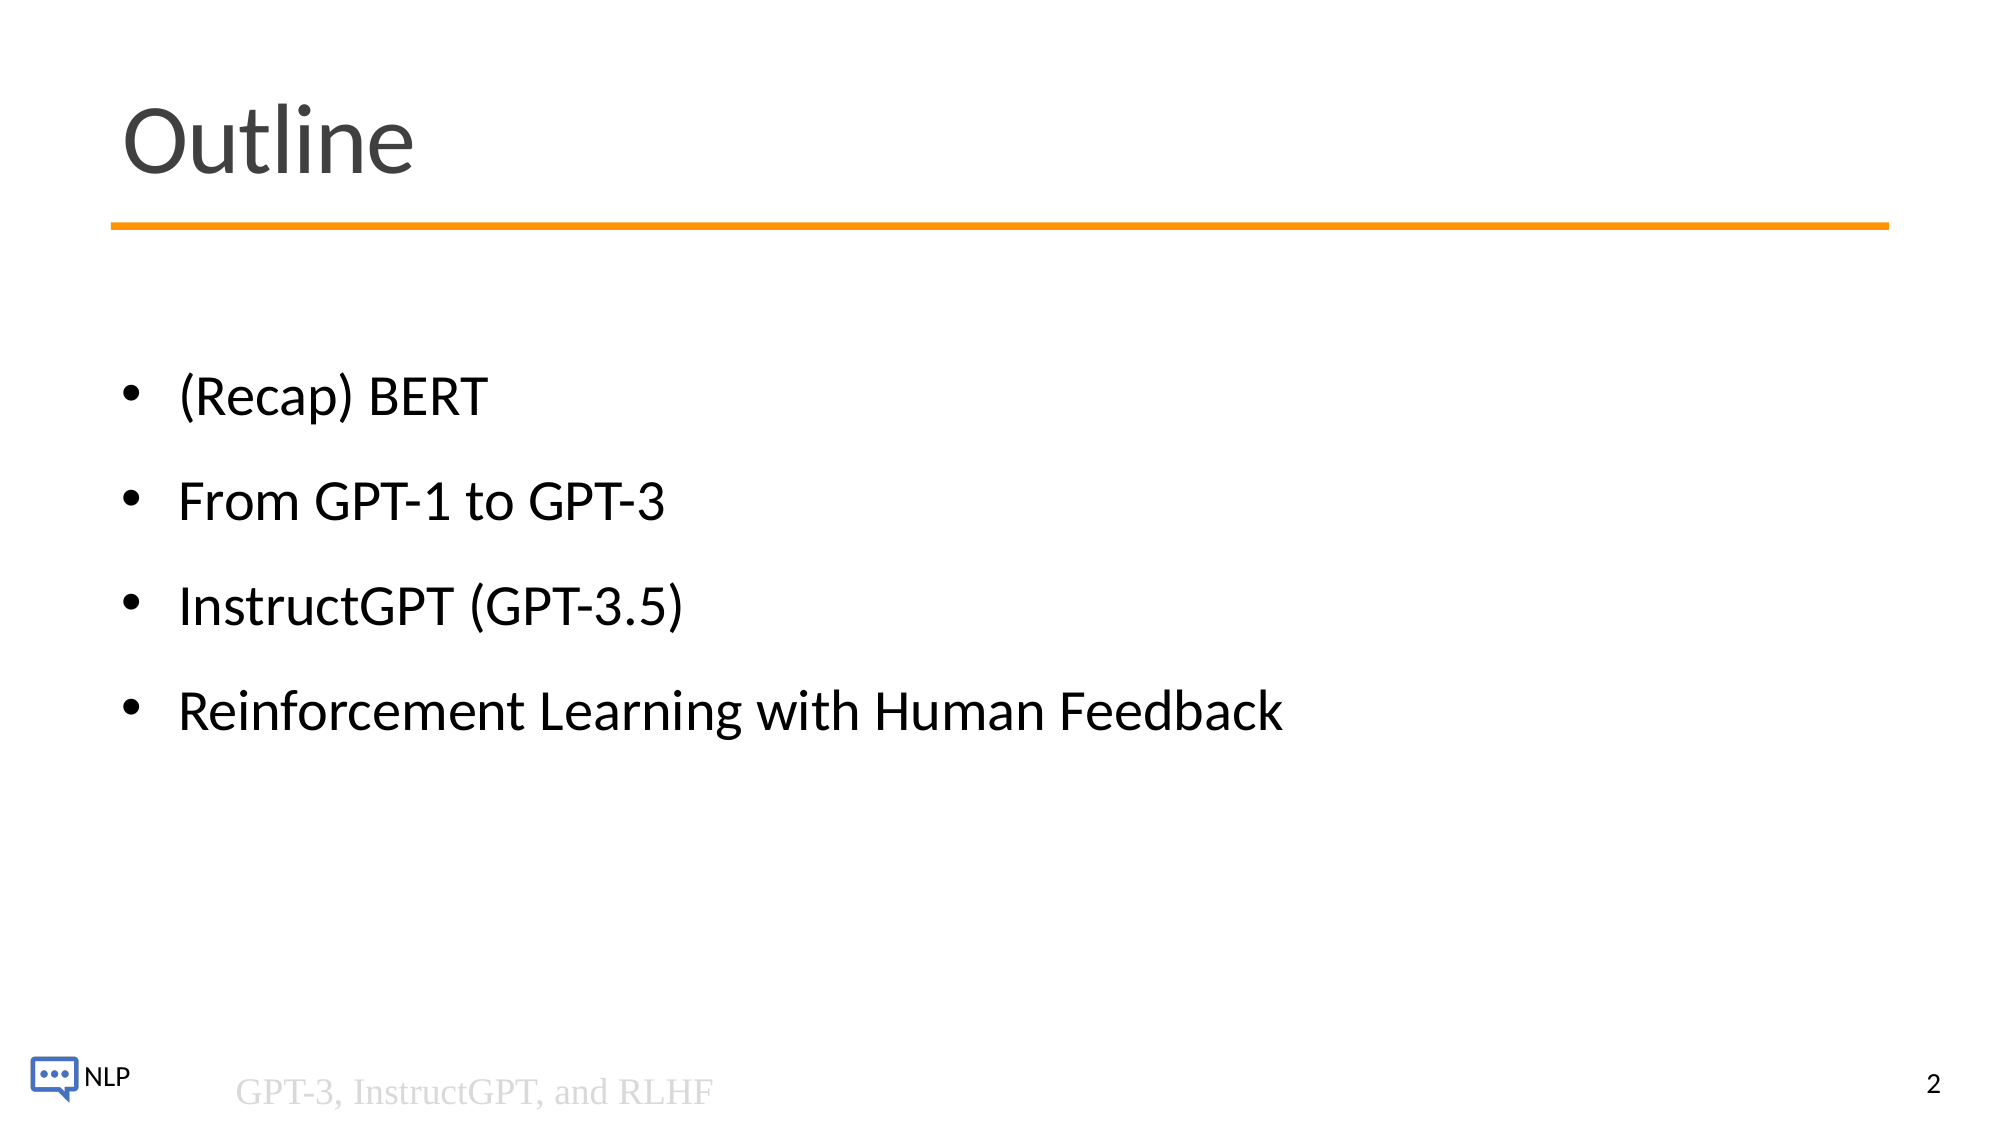

# Outline
(Recap) BERT
From GPT-1 to GPT-3
InstructGPT (GPT-3.5)
Reinforcement Learning with Human Feedback
2
GPT-3, InstructGPT, and RLHF